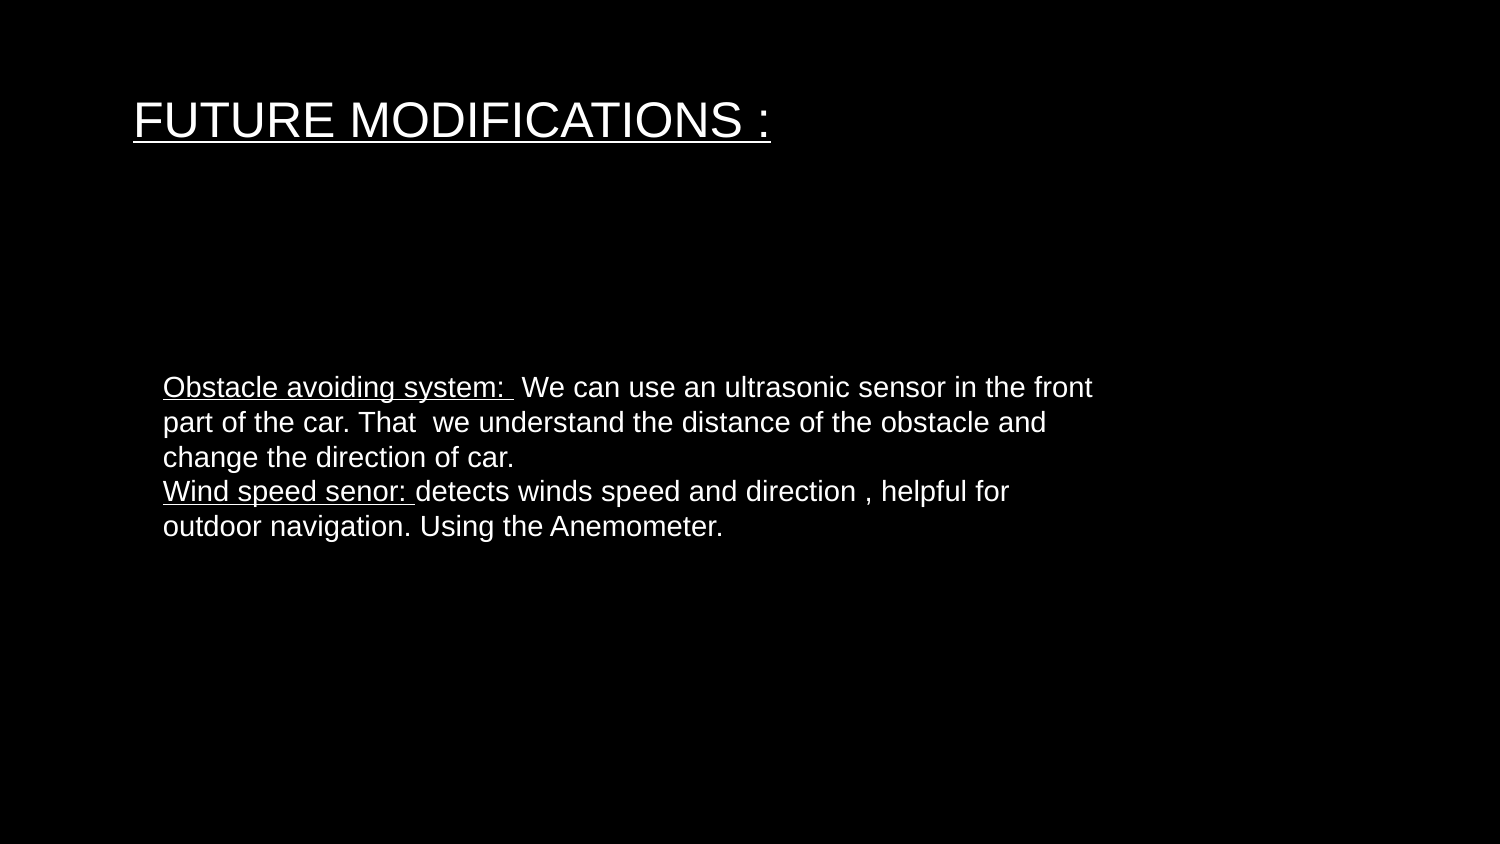

# FUTURE MODIFICATIONS :

Obstacle avoiding system:  We can use an ultrasonic sensor in the front part of the car. That  we understand the distance of the obstacle and change the direction of car.
Wind speed senor: detects winds speed and direction , helpful for outdoor navigation. Using the Anemometer.